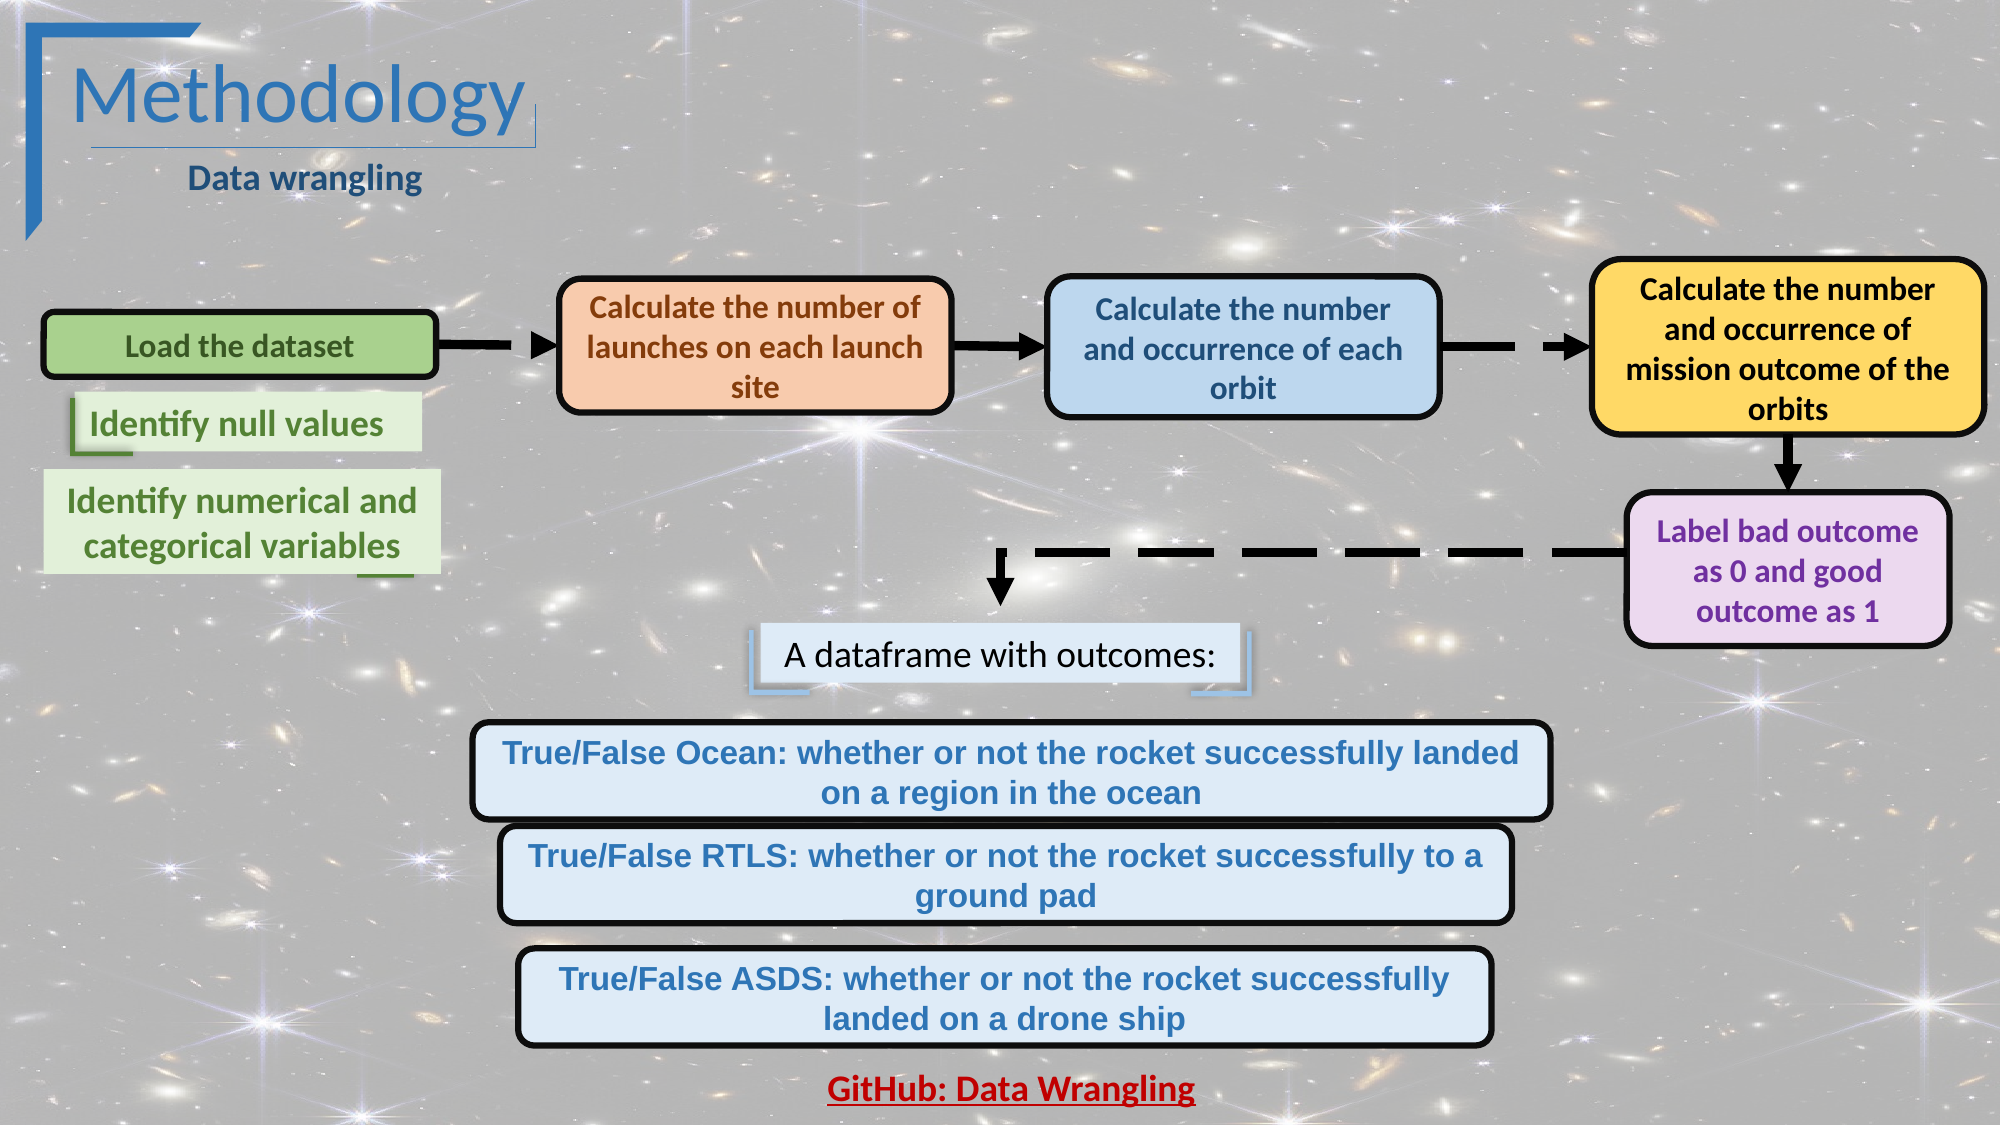

Methodology
Data wrangling
Calculate the number and occurrence of mission outcome of the orbits
Calculate the number and occurrence of each orbit
Calculate the number of launches on each launch site
Load the dataset
Identify null values

Identify numerical and categorical variables

Label bad outcome as 0 and good outcome as 1
A dataframe with outcomes:

True/False Ocean: whether or not the rocket successfully landed on a region in the ocean
True/False RTLS: whether or not the rocket successfully to a ground pad
True/False ASDS: whether or not the rocket successfully landed on a drone ship
GitHub: Data Wrangling